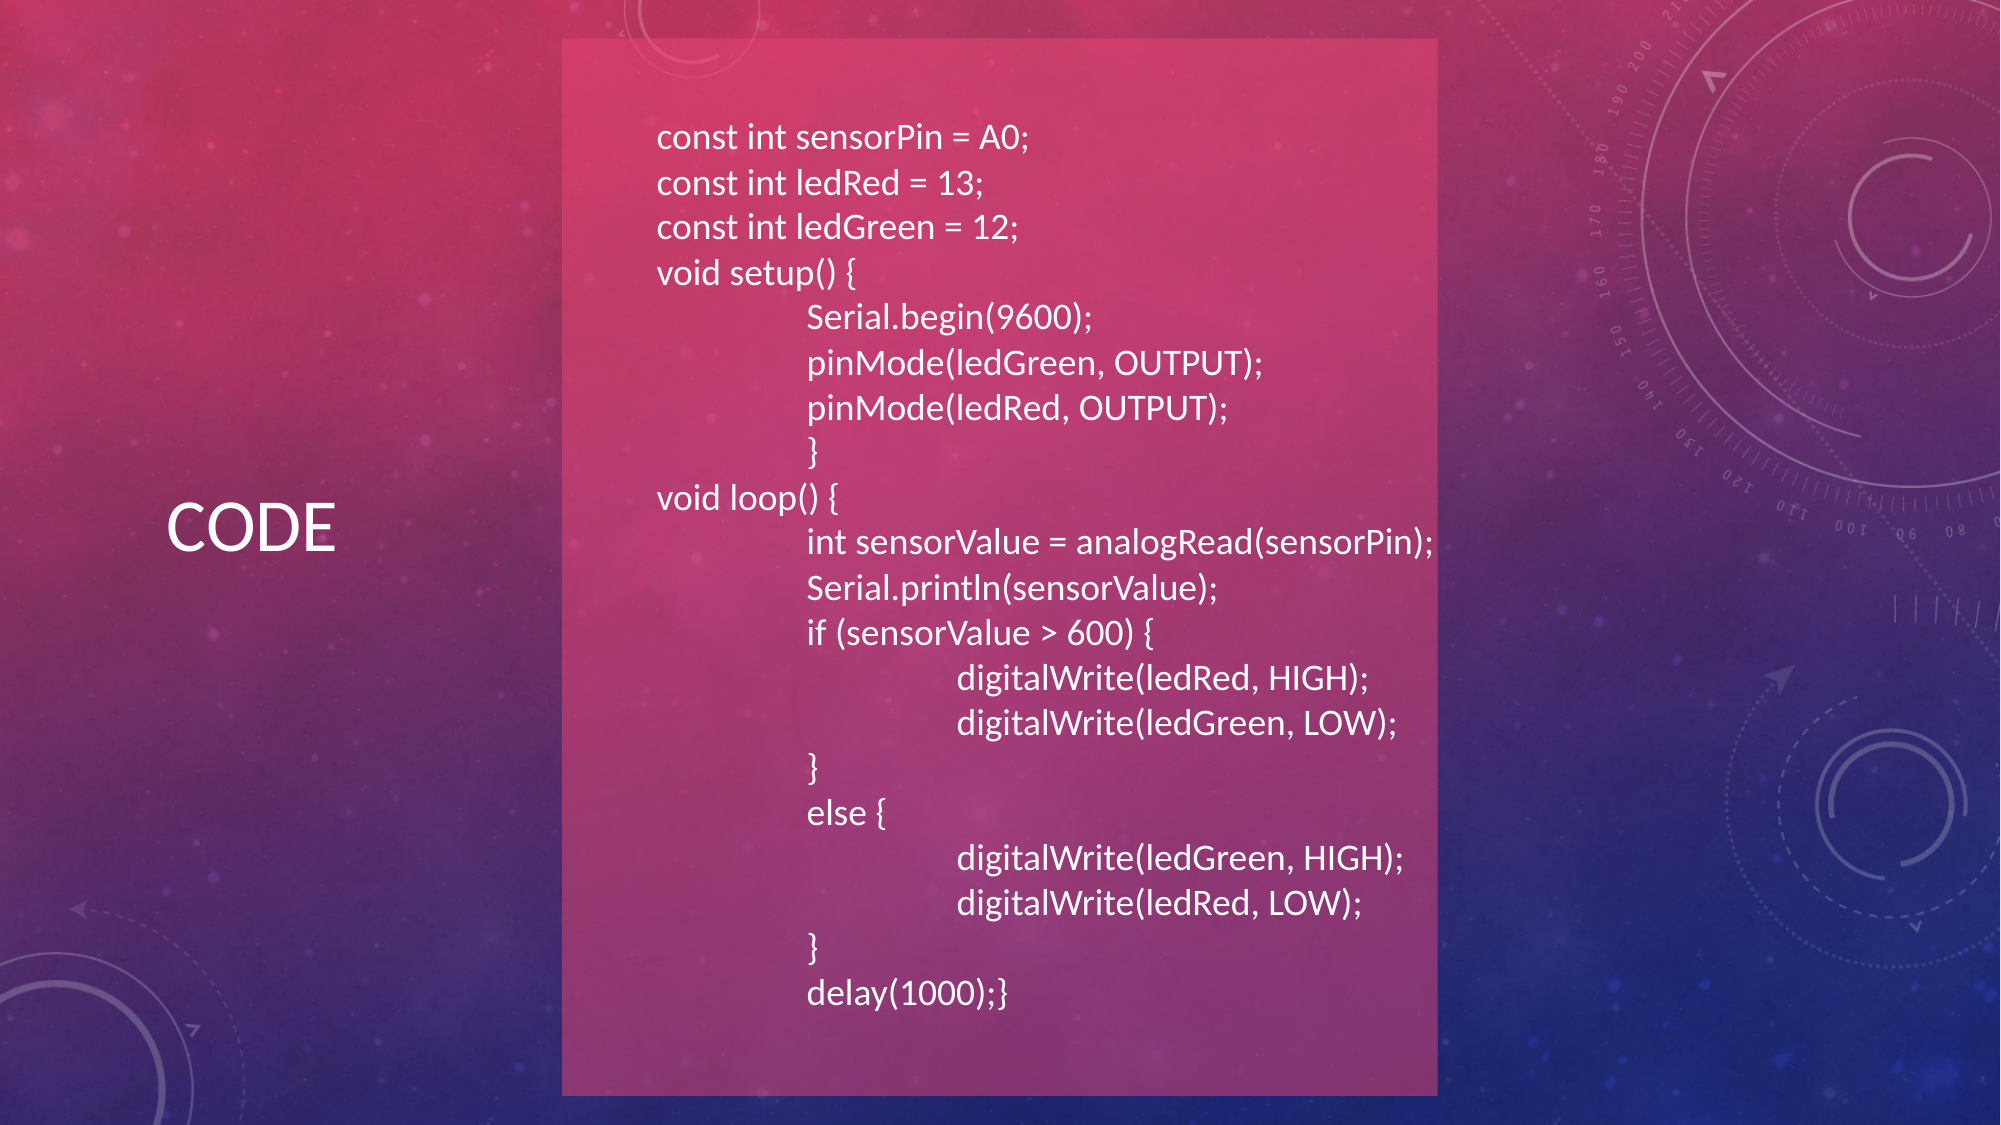

const int sensorPin = A0;
const int ledRed = 13;
const int ledGreen = 12;
void setup() {
	Serial.begin(9600);
	pinMode(ledGreen, OUTPUT);
	pinMode(ledRed, OUTPUT);
	}
void loop() {
	int sensorValue = analogRead(sensorPin);
	Serial.println(sensorValue);
	if (sensorValue > 600) {
		digitalWrite(ledRed, HIGH);
		digitalWrite(ledGreen, LOW);
	}
	else {
		digitalWrite(ledGreen, HIGH);
		digitalWrite(ledRed, LOW);
	}
	delay(1000);}
# code